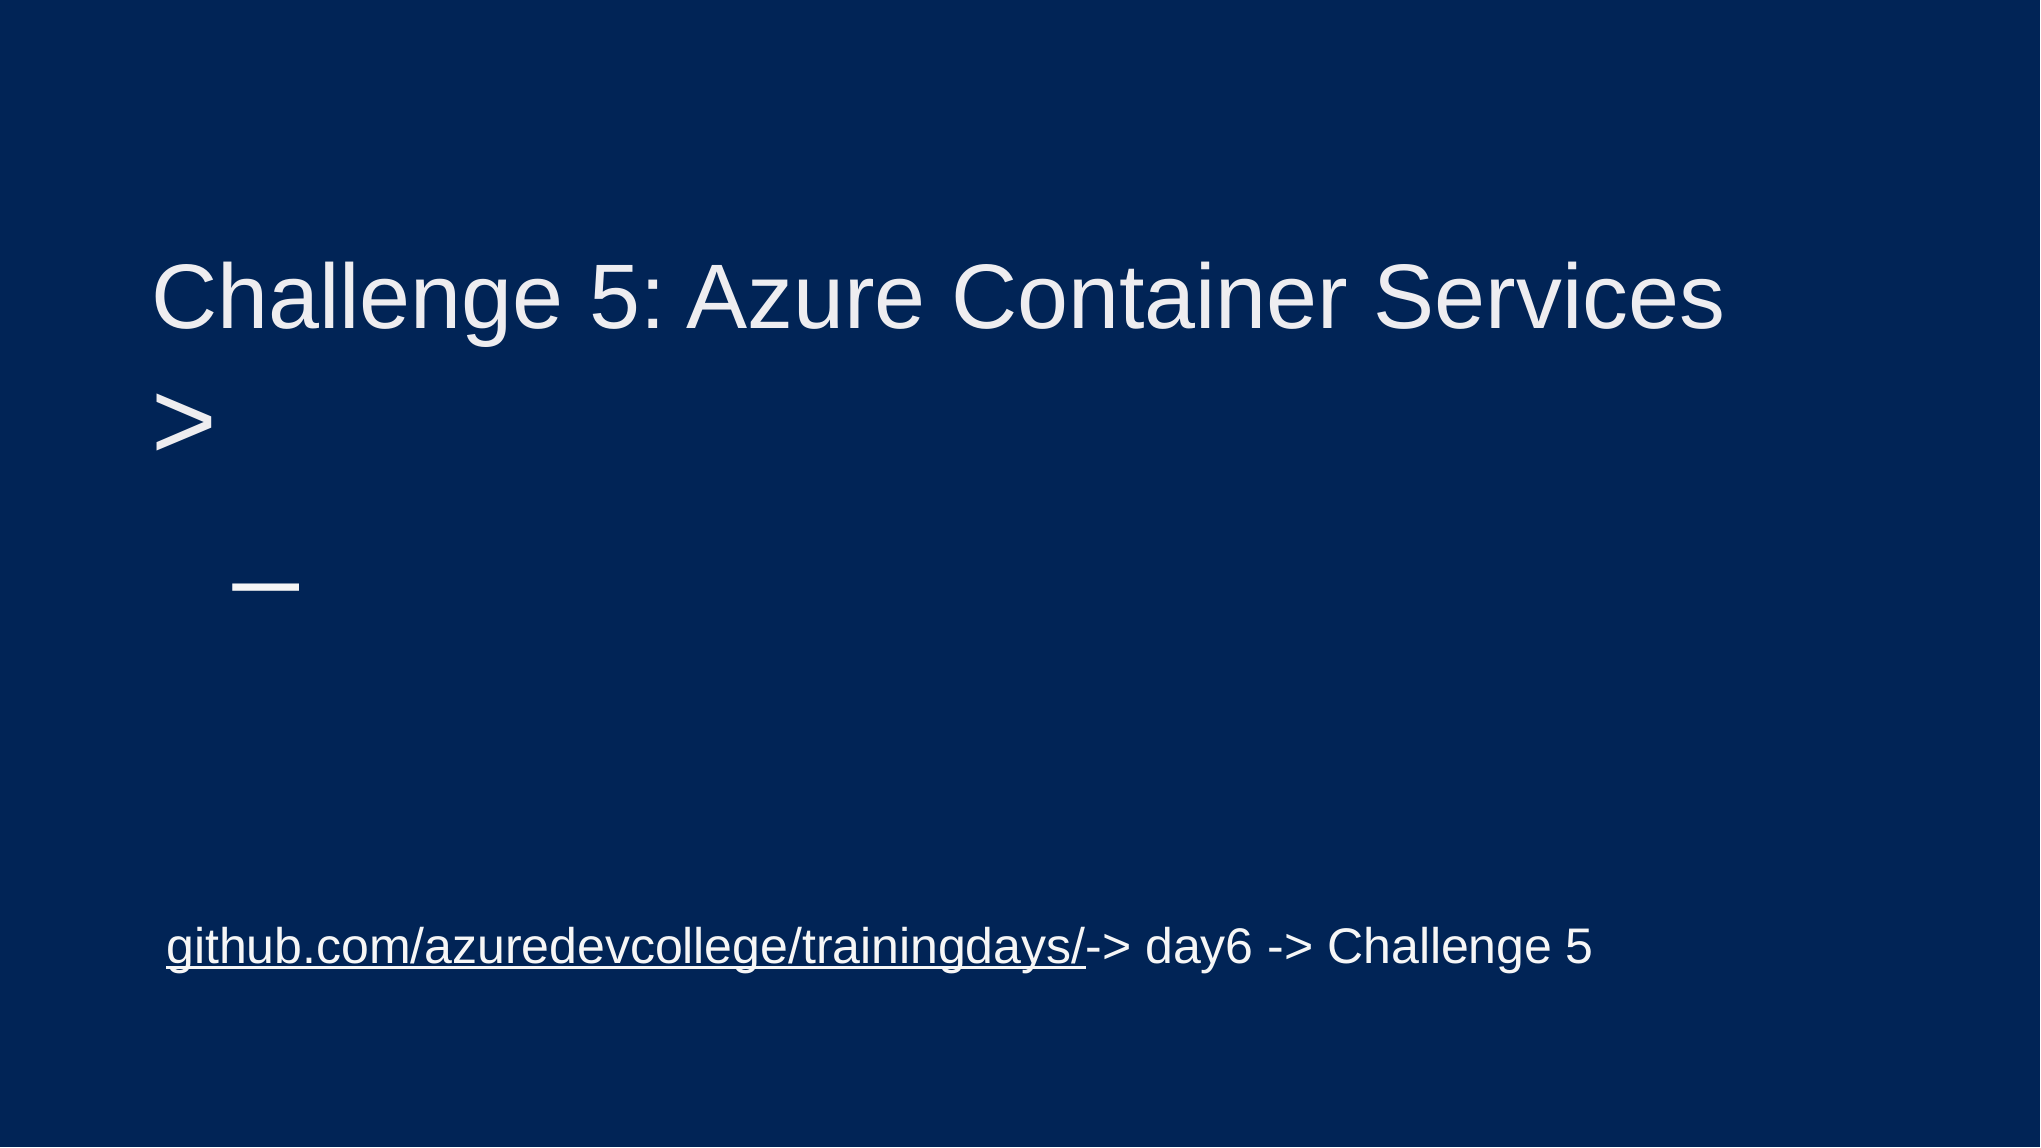

Challenge 5: Azure Container Services
>
_
github.com/azuredevcollege/trainingdays/-> day6 -> Challenge 5